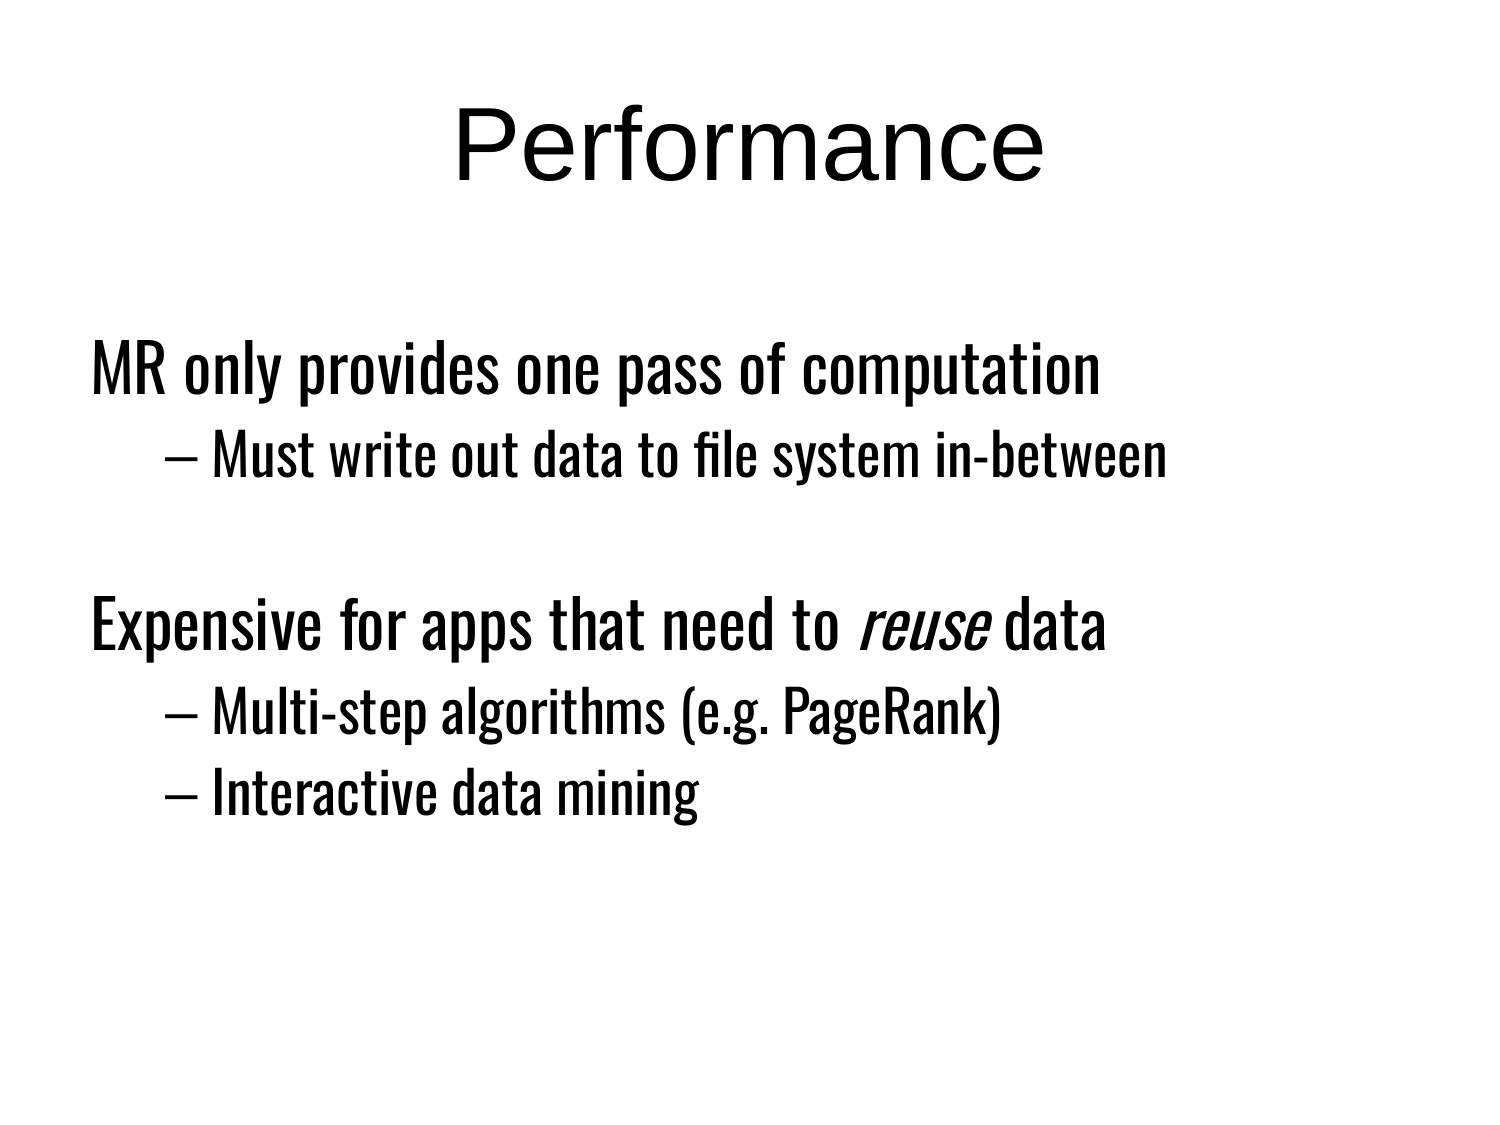

# Performance
MR only provides one pass of computation
Must write out data to file system in-between

Expensive for apps that need to reuse data
Multi-step algorithms (e.g. PageRank)
Interactive data mining